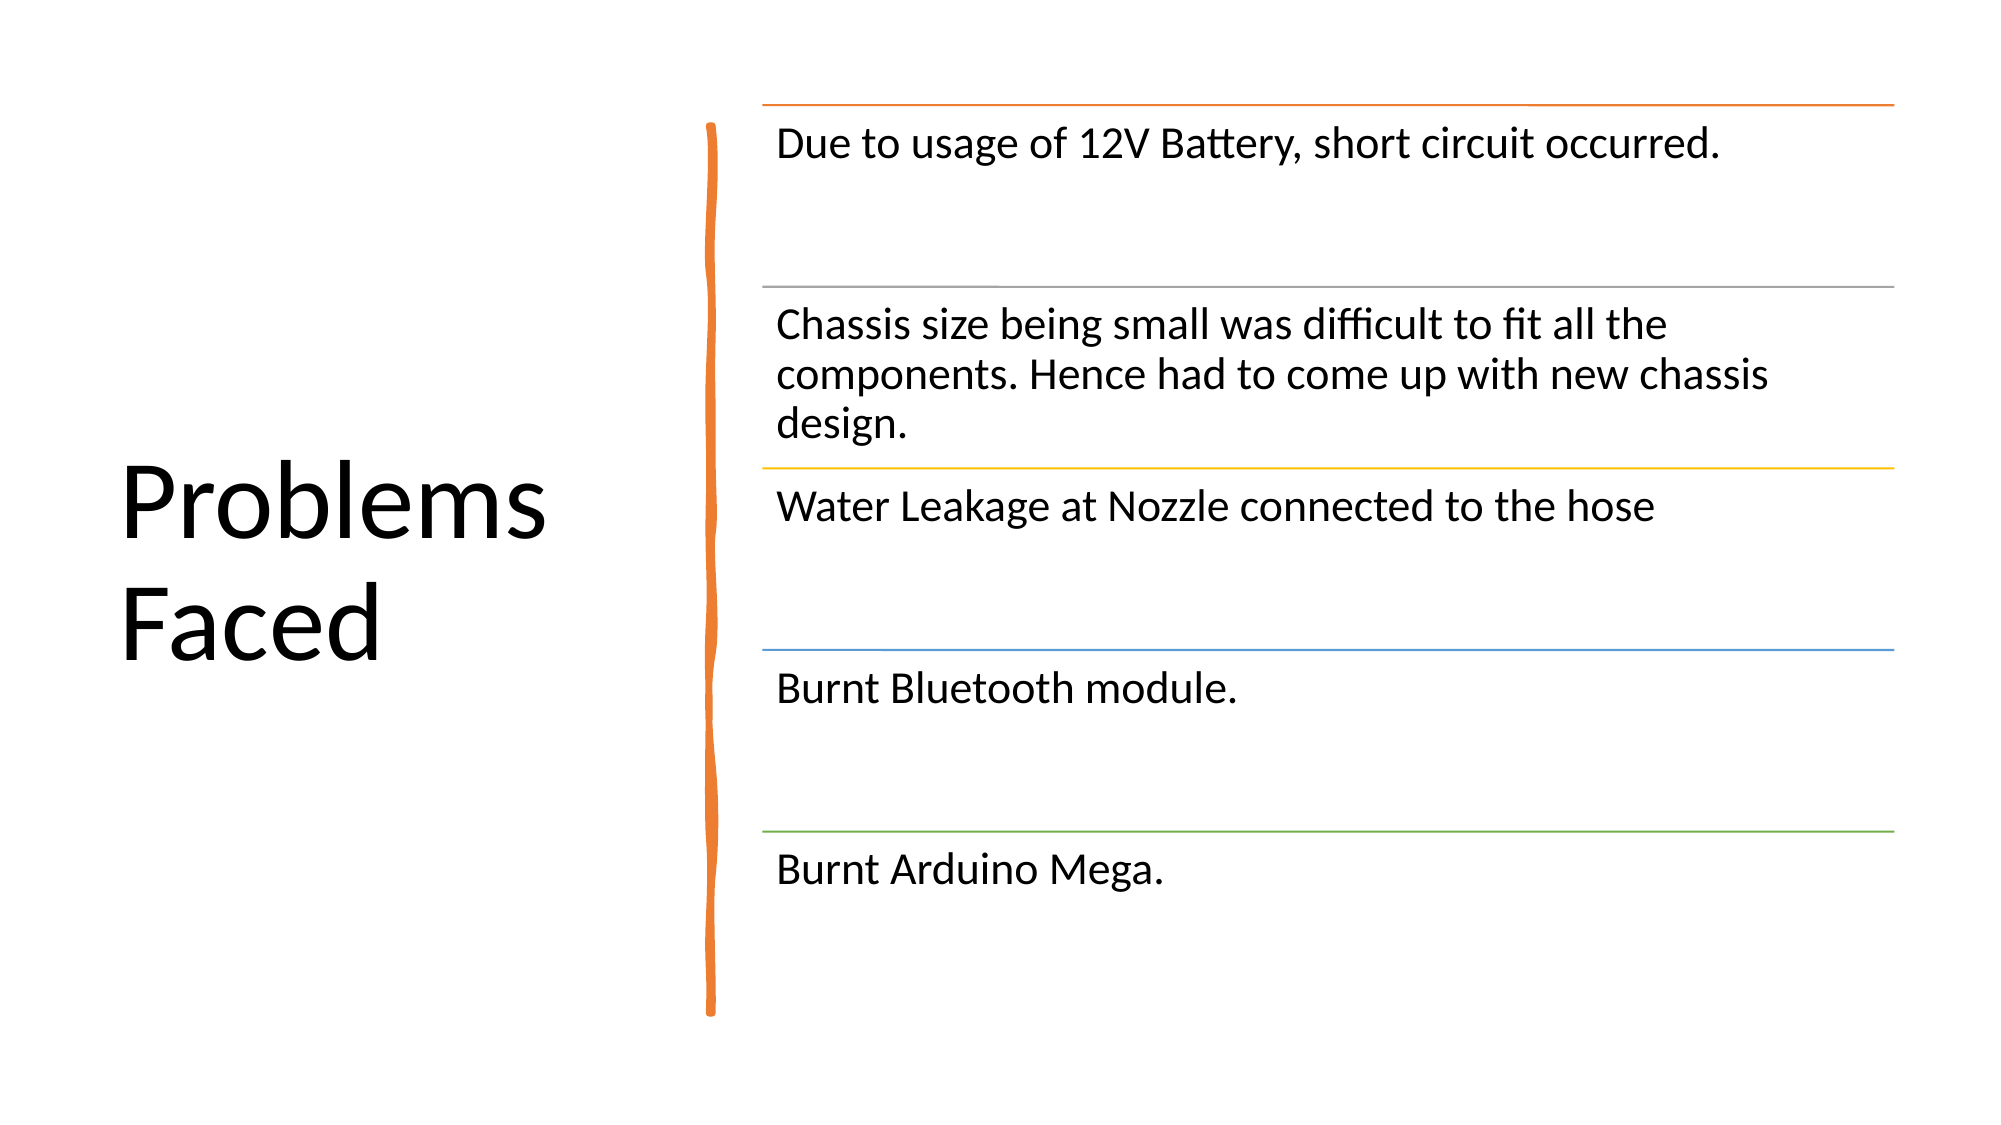

Due to usage of 12V Battery, short circuit occurred.
Chassis size being small was difficult to fit all the components. Hence had to come up with new chassis design.
Water Leakage at Nozzle connected to the hose
Burnt Bluetooth module.

Burnt Arduino Mega.

# Problems Faced